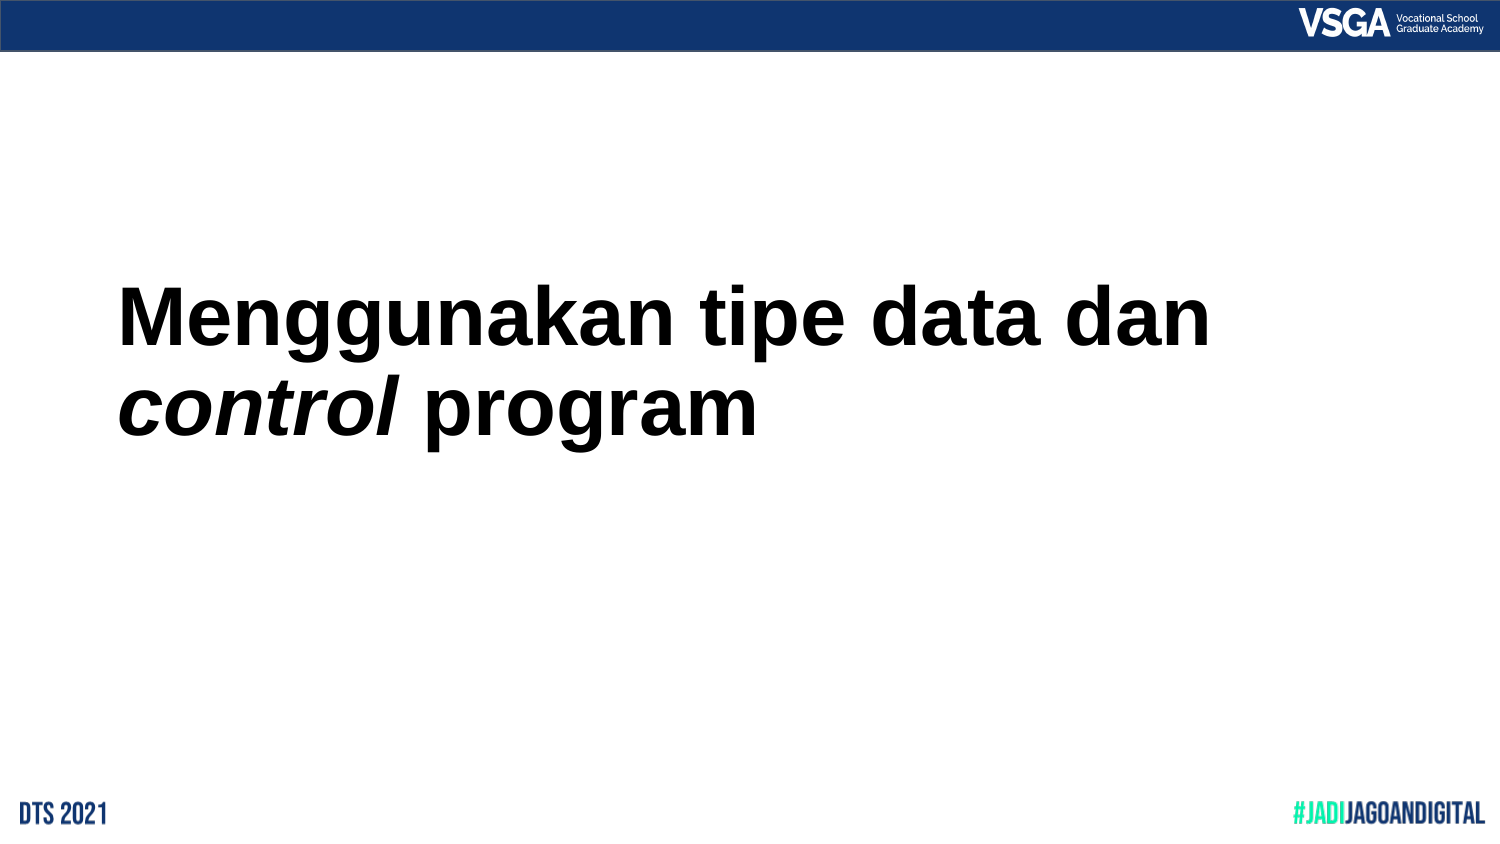

# Menggunakan tipe data dan control program